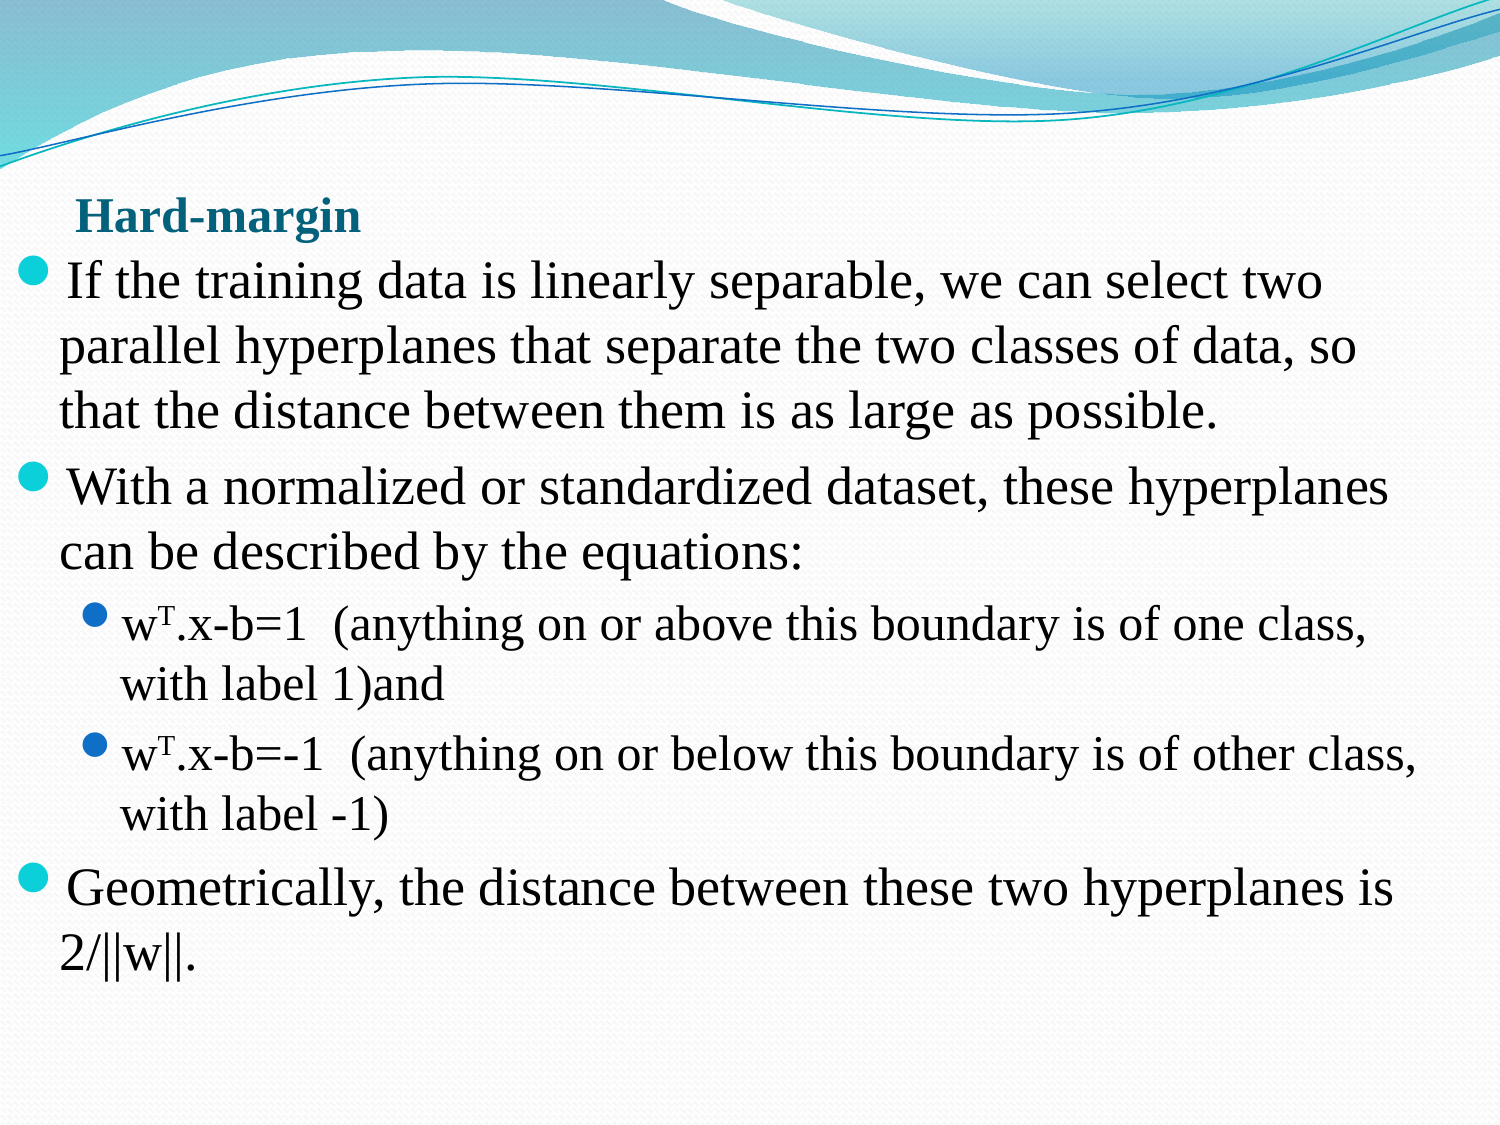

# Hard-margin
If the training data is linearly separable, we can select two parallel hyperplanes that separate the two classes of data, so that the distance between them is as large as possible.
With a normalized or standardized dataset, these hyperplanes can be described by the equations:
wT.x-b=1  (anything on or above this boundary is of one class, with label 1)and
wT.x-b=-1  (anything on or below this boundary is of other class, with label -1)
Geometrically, the distance between these two hyperplanes is 2/||w||.